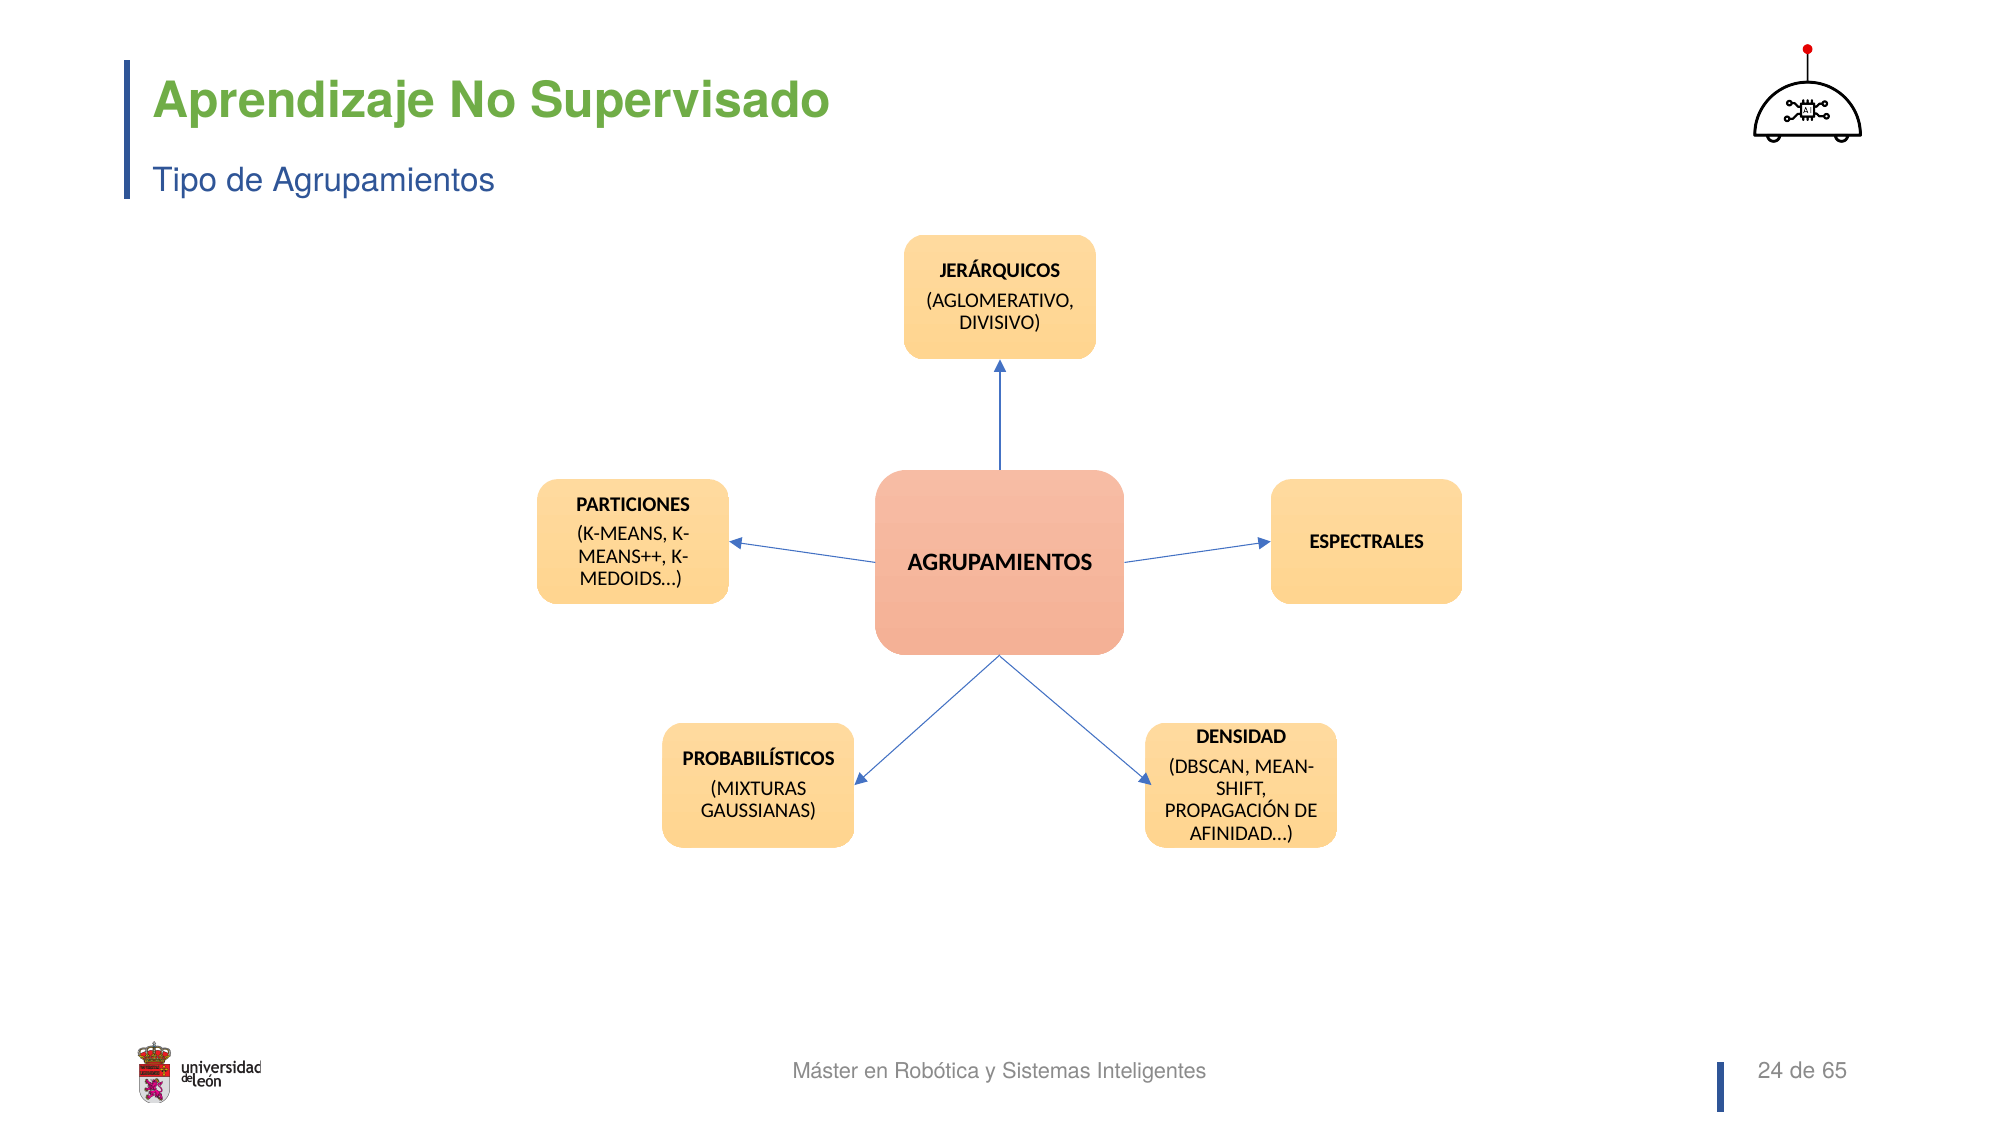

# Aprendizaje No Supervisado
Tipo de Agrupamientos

JERÁRQUICOS
(AGLOMERATIVO, DIVISIVO)

AGRUPAMIENTOS

PARTICIONES
(K-MEANS, K-MEANS++, K-MEDOIDS…)

ESPECTRALES

DENSIDAD
(DBSCAN, MEAN-SHIFT, PROPAGACIÓN DE AFINIDAD…)

PROBABILÍSTICOS
(MIXTURAS GAUSSIANAS)
Máster en Robótica y Sistemas Inteligentes
24 de 65